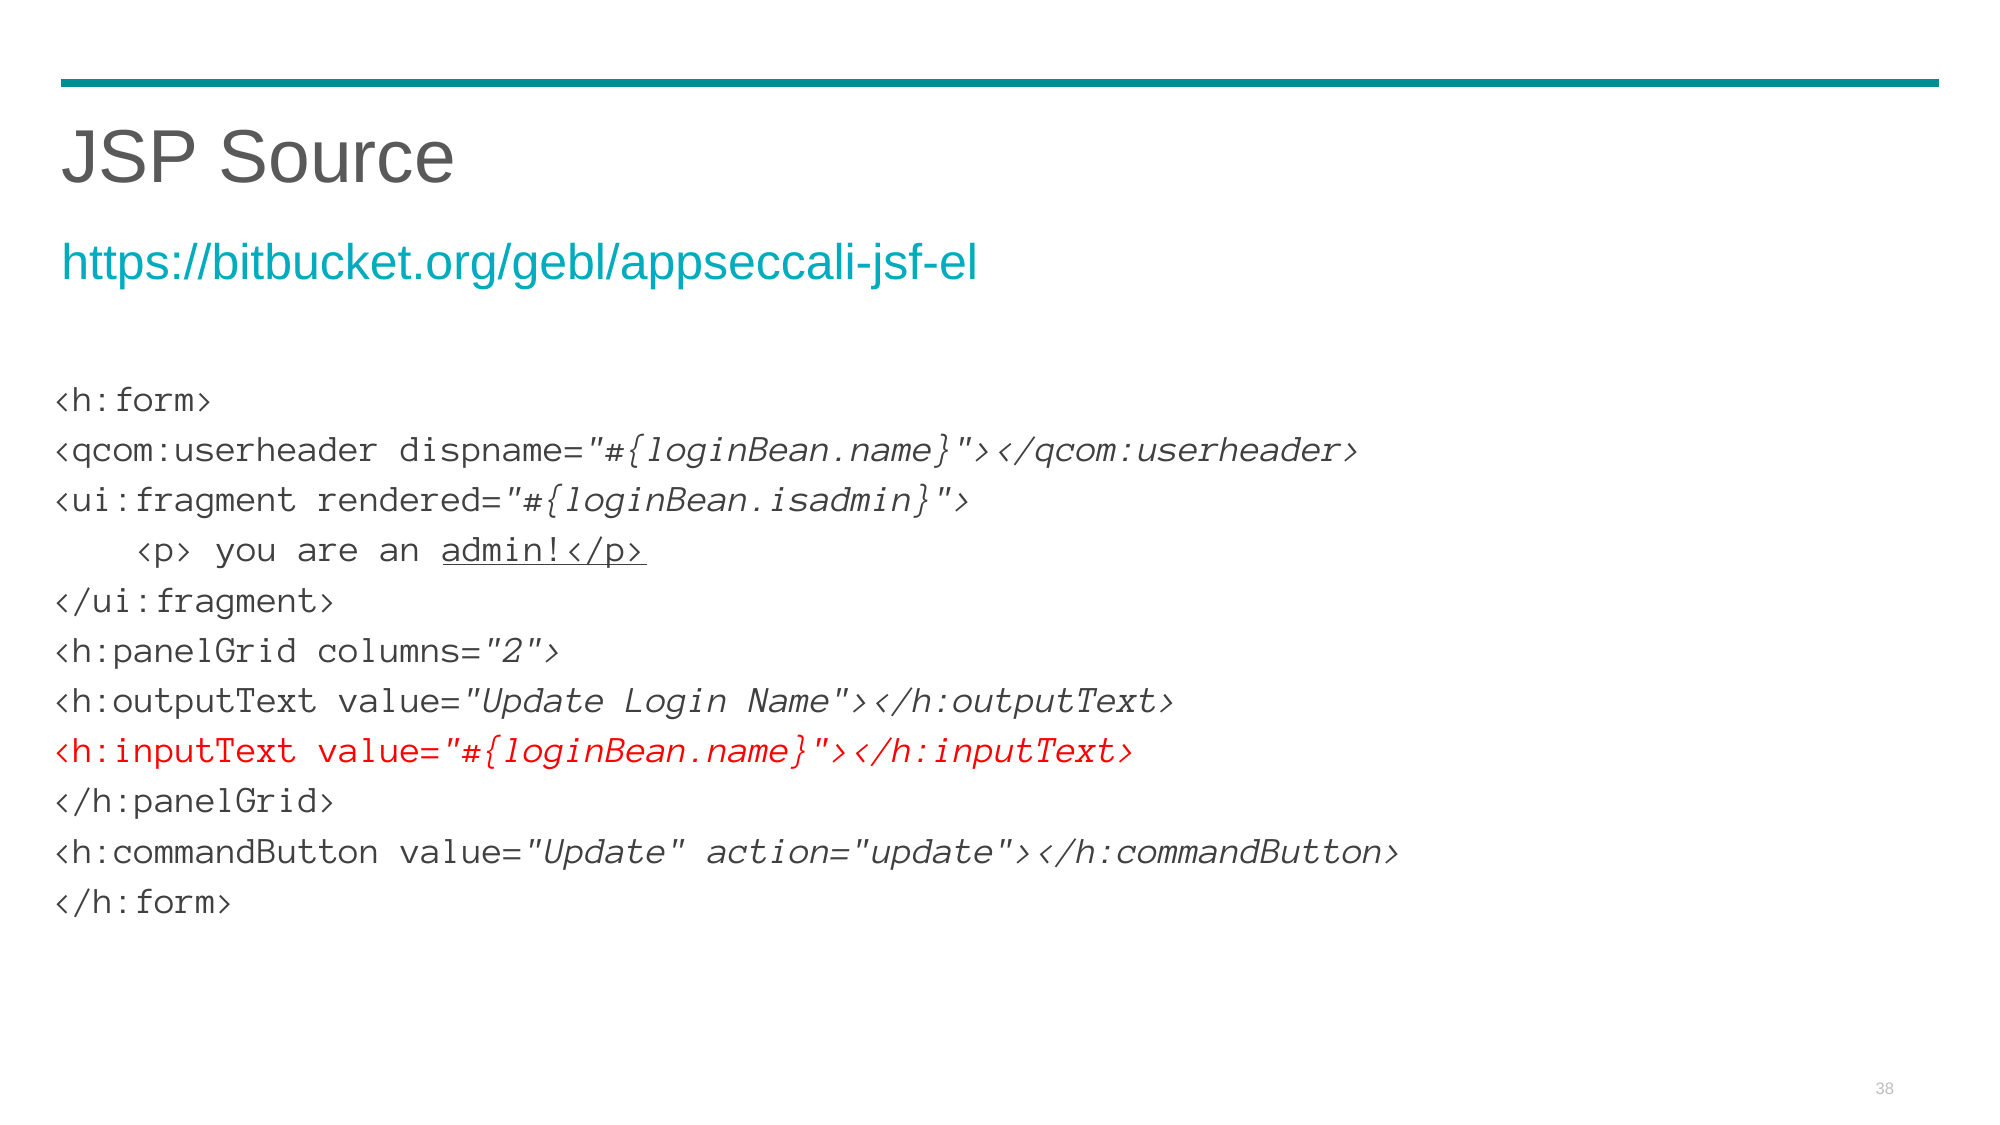

# JSP Source
https://bitbucket.org/gebl/appseccali-jsf-el

<h:form>
<qcom:userheader dispname="#{loginBean.name}"></qcom:userheader>
<ui:fragment rendered="#{loginBean.isadmin}">
    <p> you are an admin!</p>
</ui:fragment>
<h:panelGrid columns="2">
<h:outputText value="Update Login Name"></h:outputText>
<h:inputText value="#{loginBean.name}"></h:inputText>
</h:panelGrid>
<h:commandButton value="Update" action="update"></h:commandButton>
</h:form>